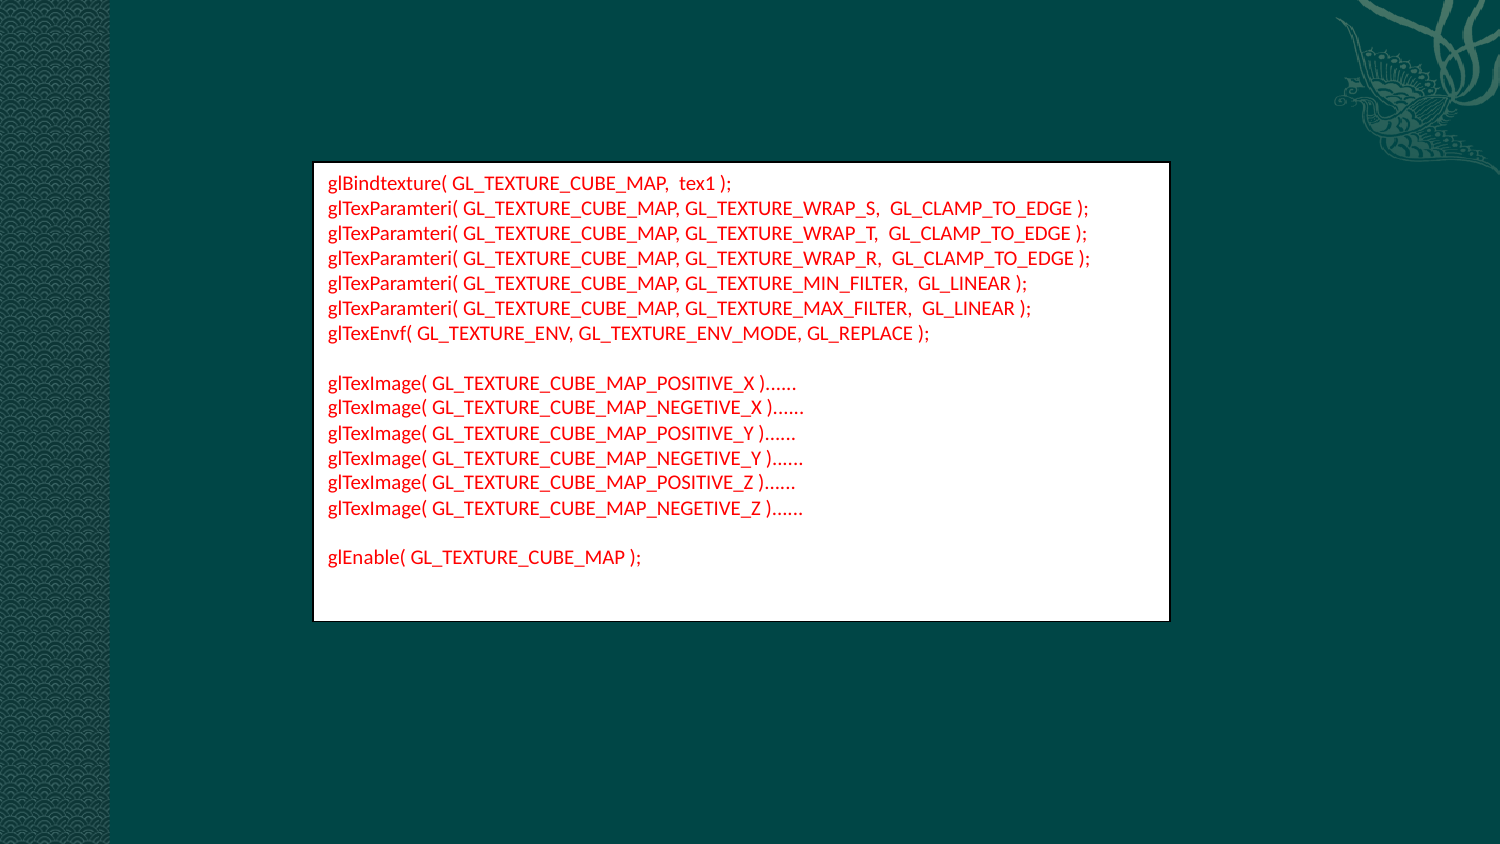

#
glBindtexture( GL_TEXTURE_CUBE_MAP,  tex1 );
glTexParamteri( GL_TEXTURE_CUBE_MAP, GL_TEXTURE_WRAP_S,  GL_CLAMP_TO_EDGE );
glTexParamteri( GL_TEXTURE_CUBE_MAP, GL_TEXTURE_WRAP_T,  GL_CLAMP_TO_EDGE );
glTexParamteri( GL_TEXTURE_CUBE_MAP, GL_TEXTURE_WRAP_R,  GL_CLAMP_TO_EDGE );
glTexParamteri( GL_TEXTURE_CUBE_MAP, GL_TEXTURE_MIN_FILTER,  GL_LINEAR );
glTexParamteri( GL_TEXTURE_CUBE_MAP, GL_TEXTURE_MAX_FILTER,  GL_LINEAR );
glTexEnvf( GL_TEXTURE_ENV, GL_TEXTURE_ENV_MODE, GL_REPLACE );

glTexImage( GL_TEXTURE_CUBE_MAP_POSITIVE_X )......
glTexImage( GL_TEXTURE_CUBE_MAP_NEGETIVE_X )......
glTexImage( GL_TEXTURE_CUBE_MAP_POSITIVE_Y )......
glTexImage( GL_TEXTURE_CUBE_MAP_NEGETIVE_Y )......
glTexImage( GL_TEXTURE_CUBE_MAP_POSITIVE_Z )......
glTexImage( GL_TEXTURE_CUBE_MAP_NEGETIVE_Z )......

glEnable( GL_TEXTURE_CUBE_MAP );